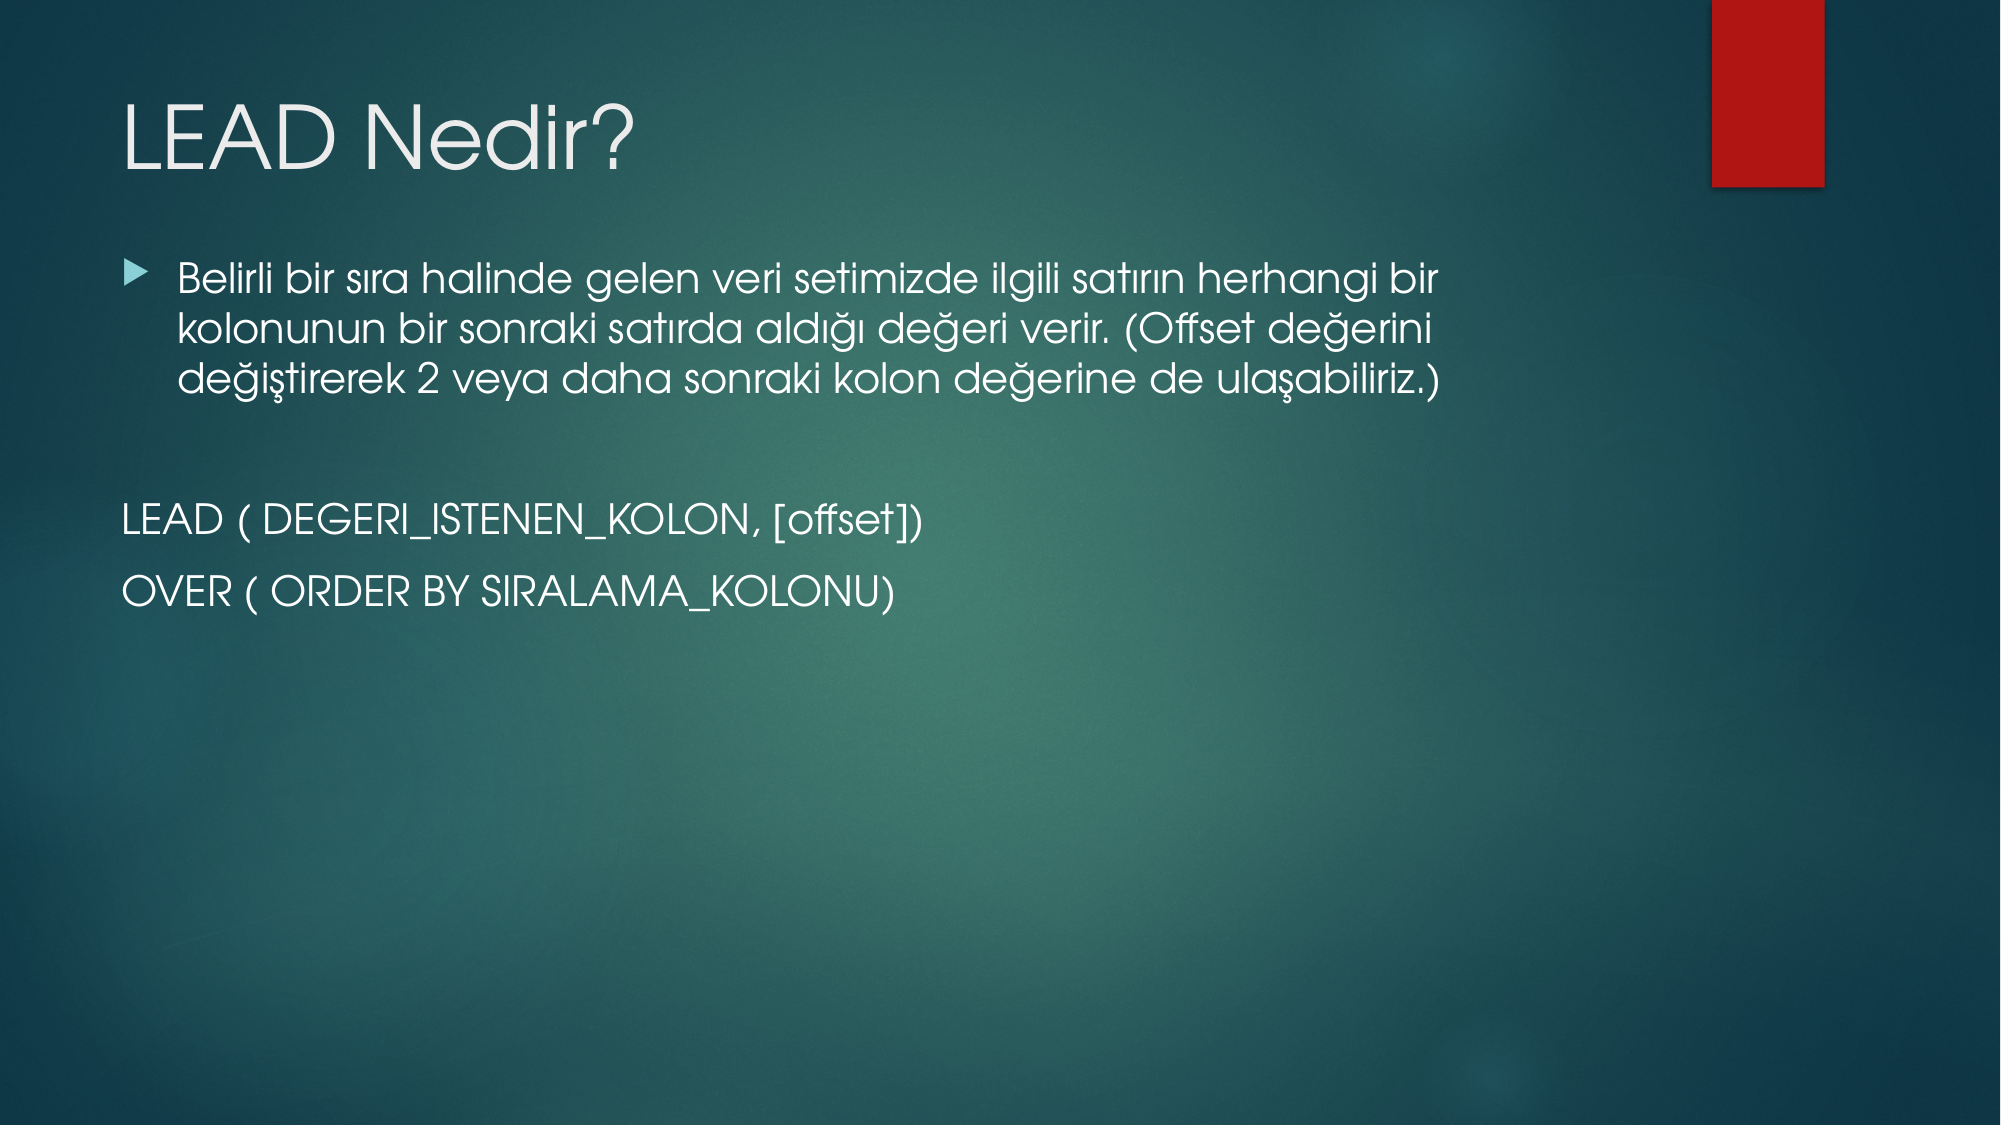

# LEAD Nedir?
Belirli bir sıra halinde gelen veri setimizde ilgili satırın herhangi bir kolonunun bir sonraki satırda aldığı değeri verir. (Offset değerini değiştirerek 2 veya daha sonraki kolon değerine de ulaşabiliriz.)

LEAD ( DEGERI_ISTENEN_KOLON, [offset])
OVER ( ORDER BY SIRALAMA_KOLONU)